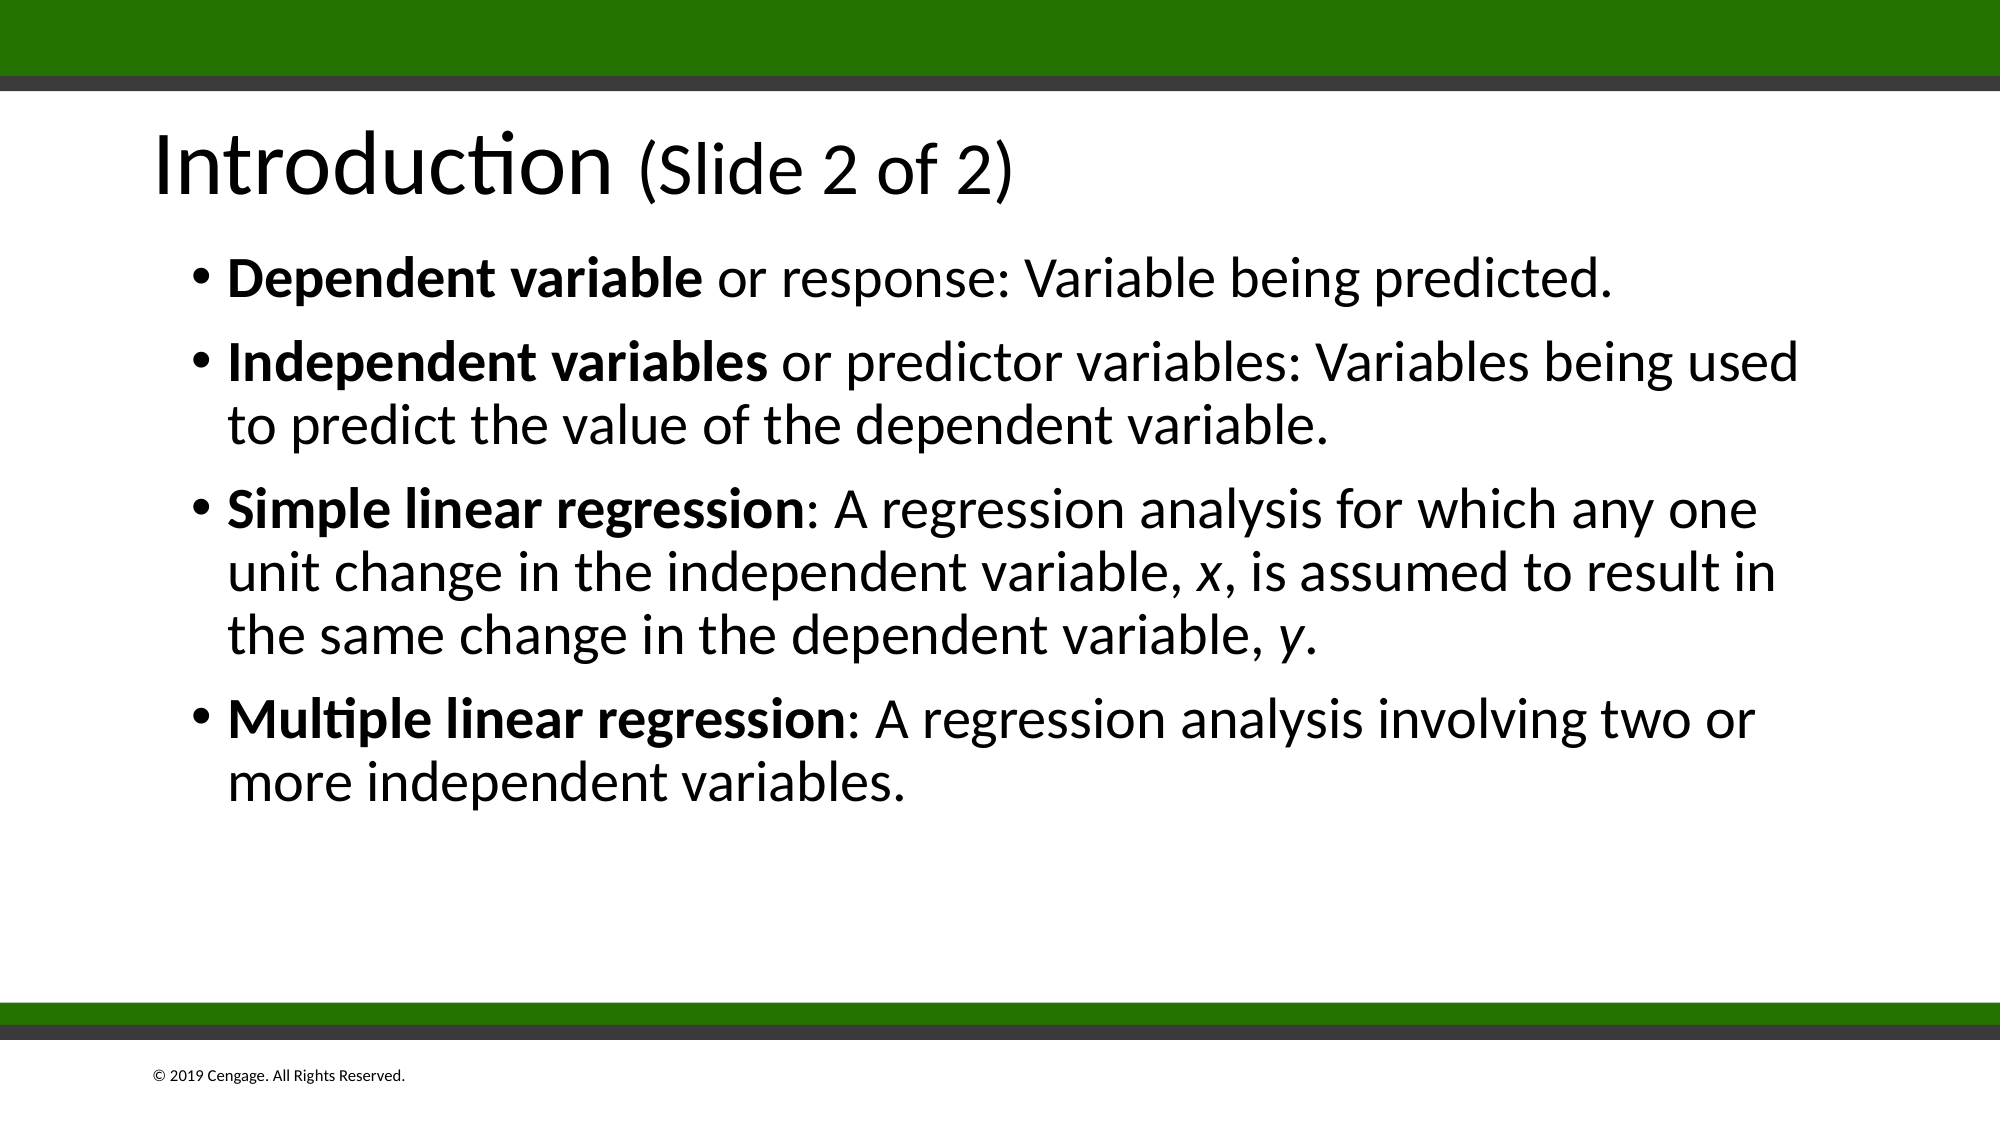

# Introduction (Slide 2 of 2)
Dependent variable or response: Variable being predicted.
Independent variables or predictor variables: Variables being used to predict the value of the dependent variable.
Simple linear regression: A regression analysis for which any one unit change in the independent variable, x, is assumed to result in the same change in the dependent variable, y.
Multiple linear regression: A regression analysis involving two or more independent variables.